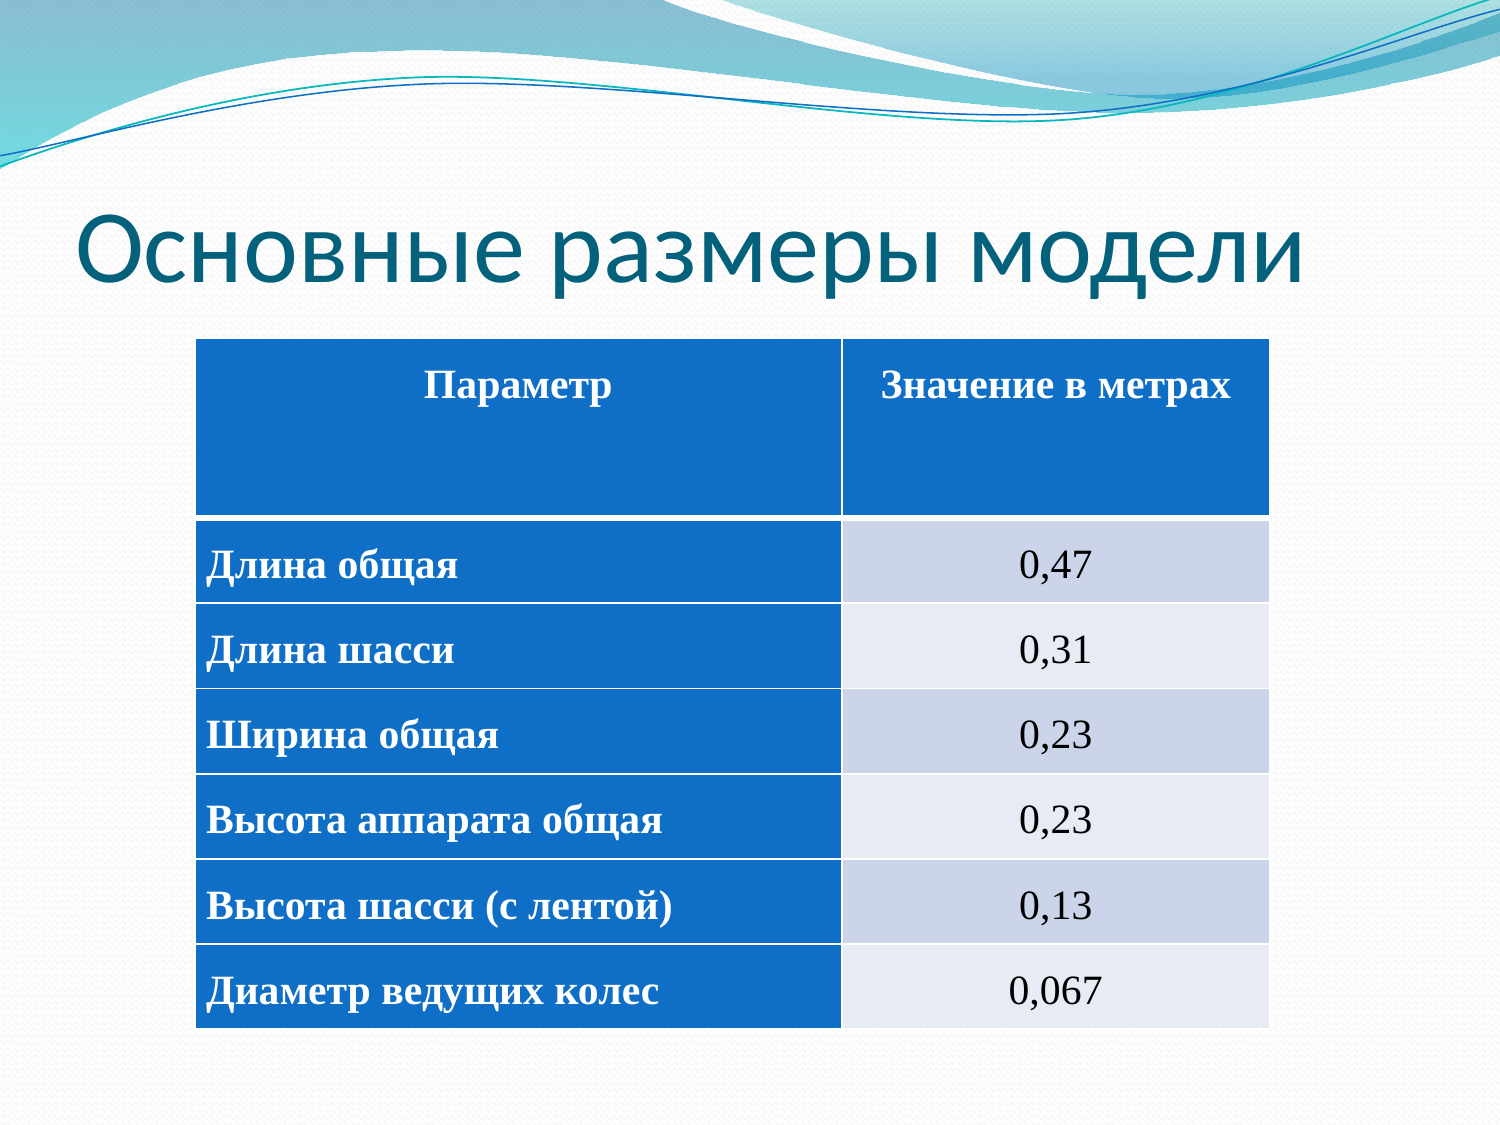

# Основные размеры модели
| Параметр | Значение в метрах |
| --- | --- |
| Длина общая | 0,47 |
| Длина шасси | 0,31 |
| Ширина общая | 0,23 |
| Высота аппарата общая | 0,23 |
| Высота шасси (с лентой) | 0,13 |
| Диаметр ведущих колес | 0,067 |